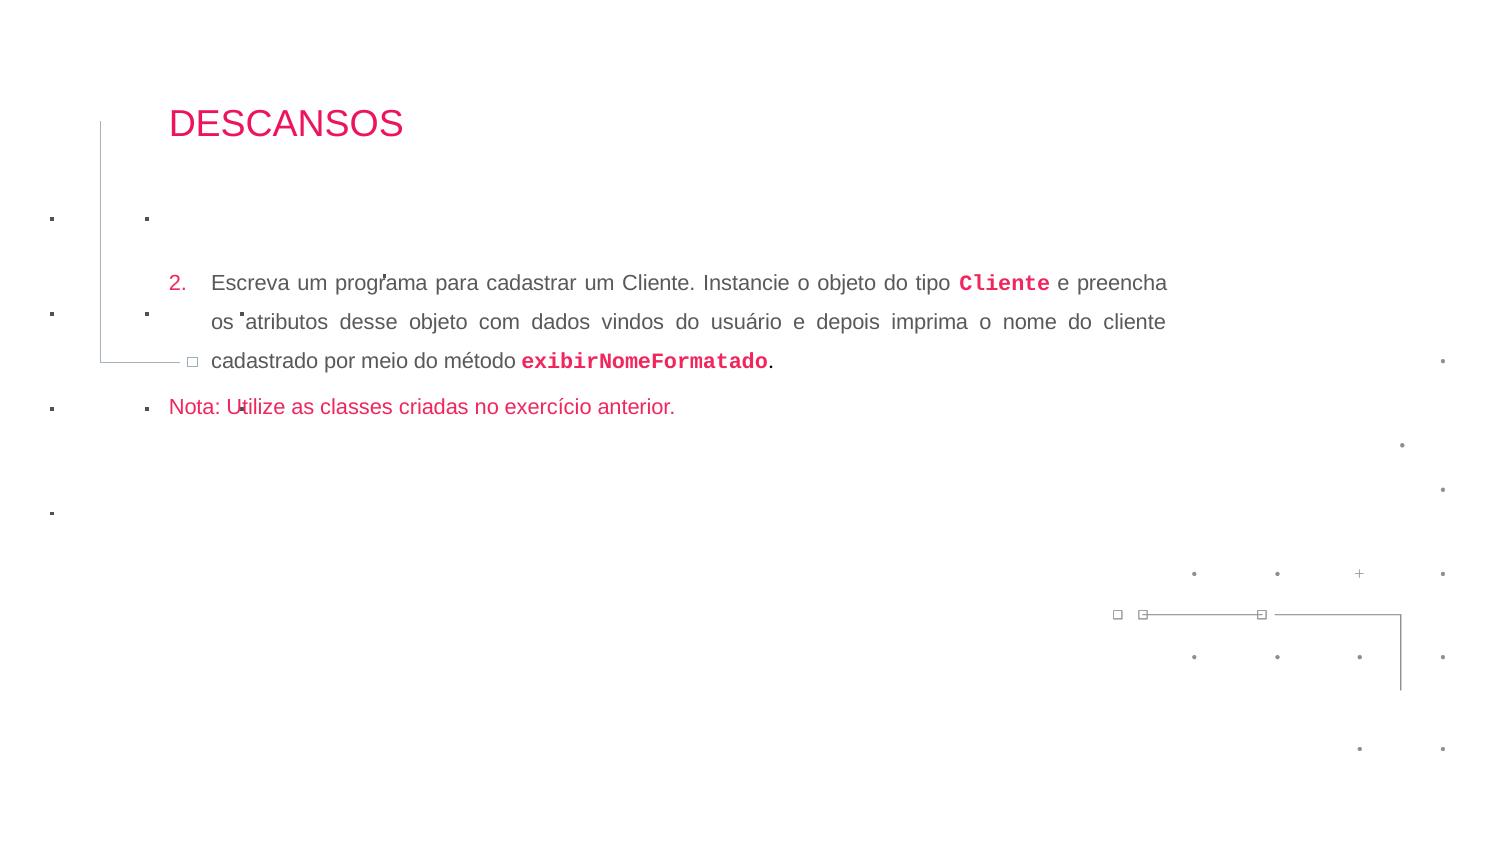

DESCANSOS
Escreva um programa para cadastrar um Cliente. Instancie o objeto do tipo Cliente e preencha os atributos desse objeto com dados vindos do usuário e depois imprima o nome do cliente cadastrado por meio do método exibirNomeFormatado.
Nota: Utilize as classes criadas no exercício anterior.